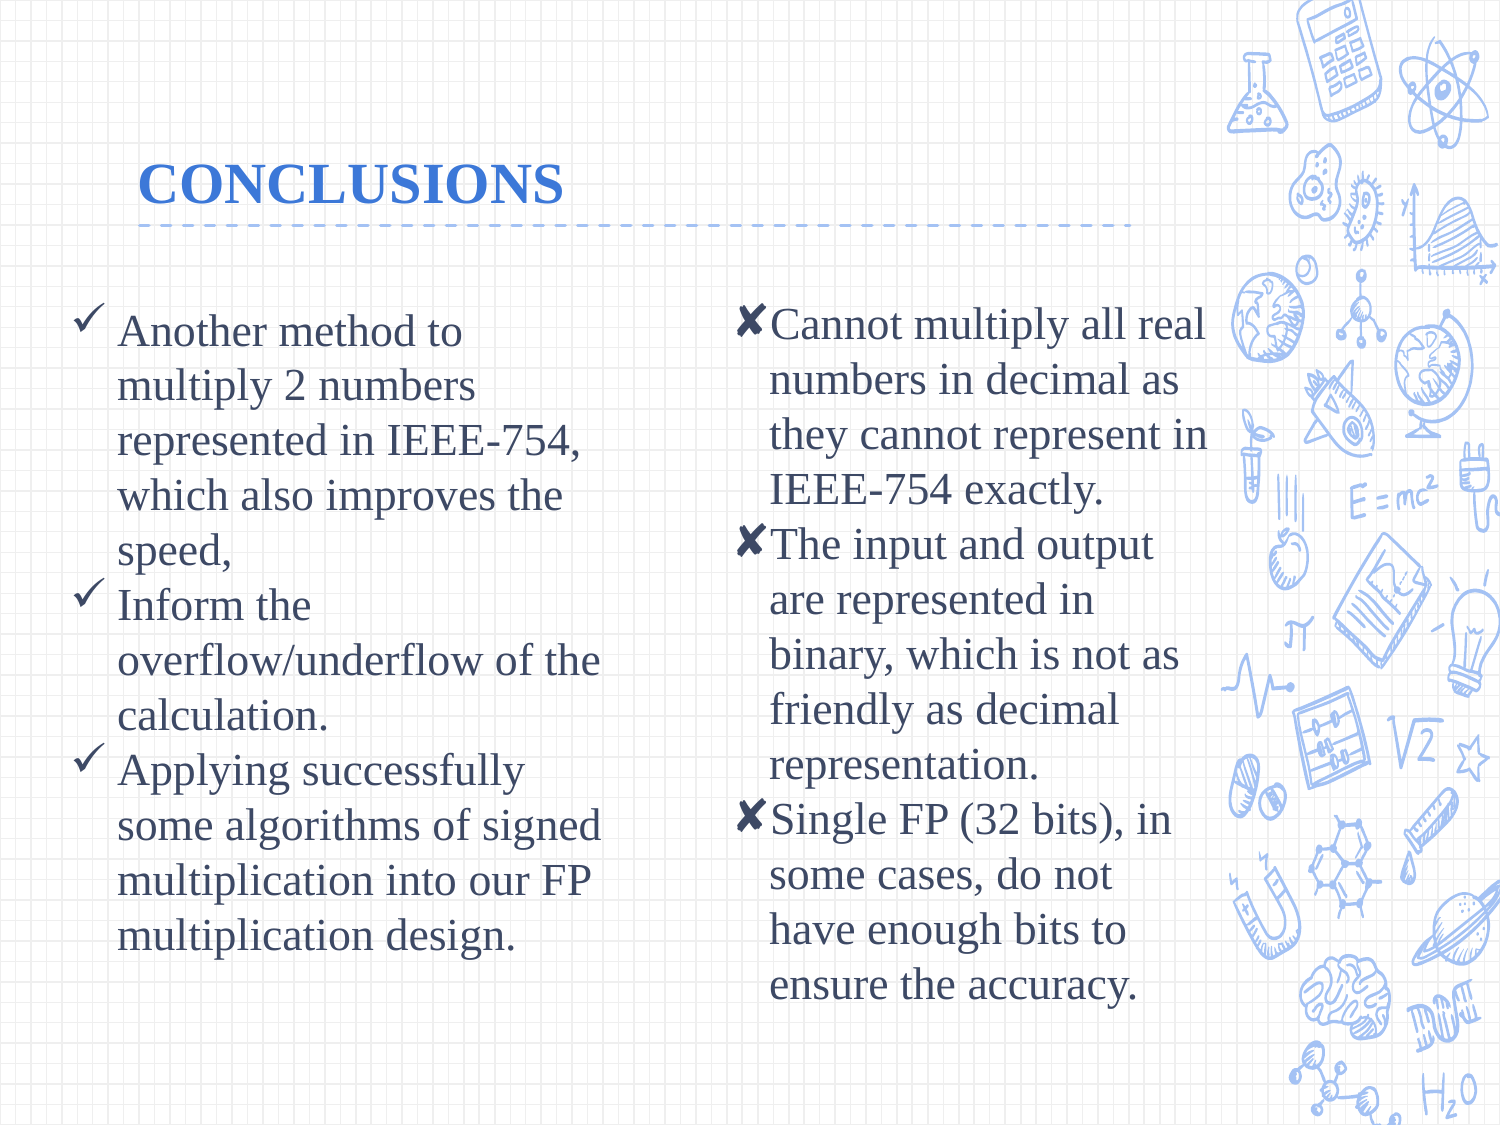

# CONCLUSIONS
Cannot multiply all real numbers in decimal as they cannot represent in IEEE-754 exactly.
The input and output are represented in binary, which is not as friendly as decimal representation.
Single FP (32 bits), in some cases, do not have enough bits to ensure the accuracy.

Another method to multiply 2 numbers represented in IEEE-754, which also improves the speed,
Inform the overflow/underflow of the calculation.
Applying successfully some algorithms of signed multiplication into our FP multiplication design.